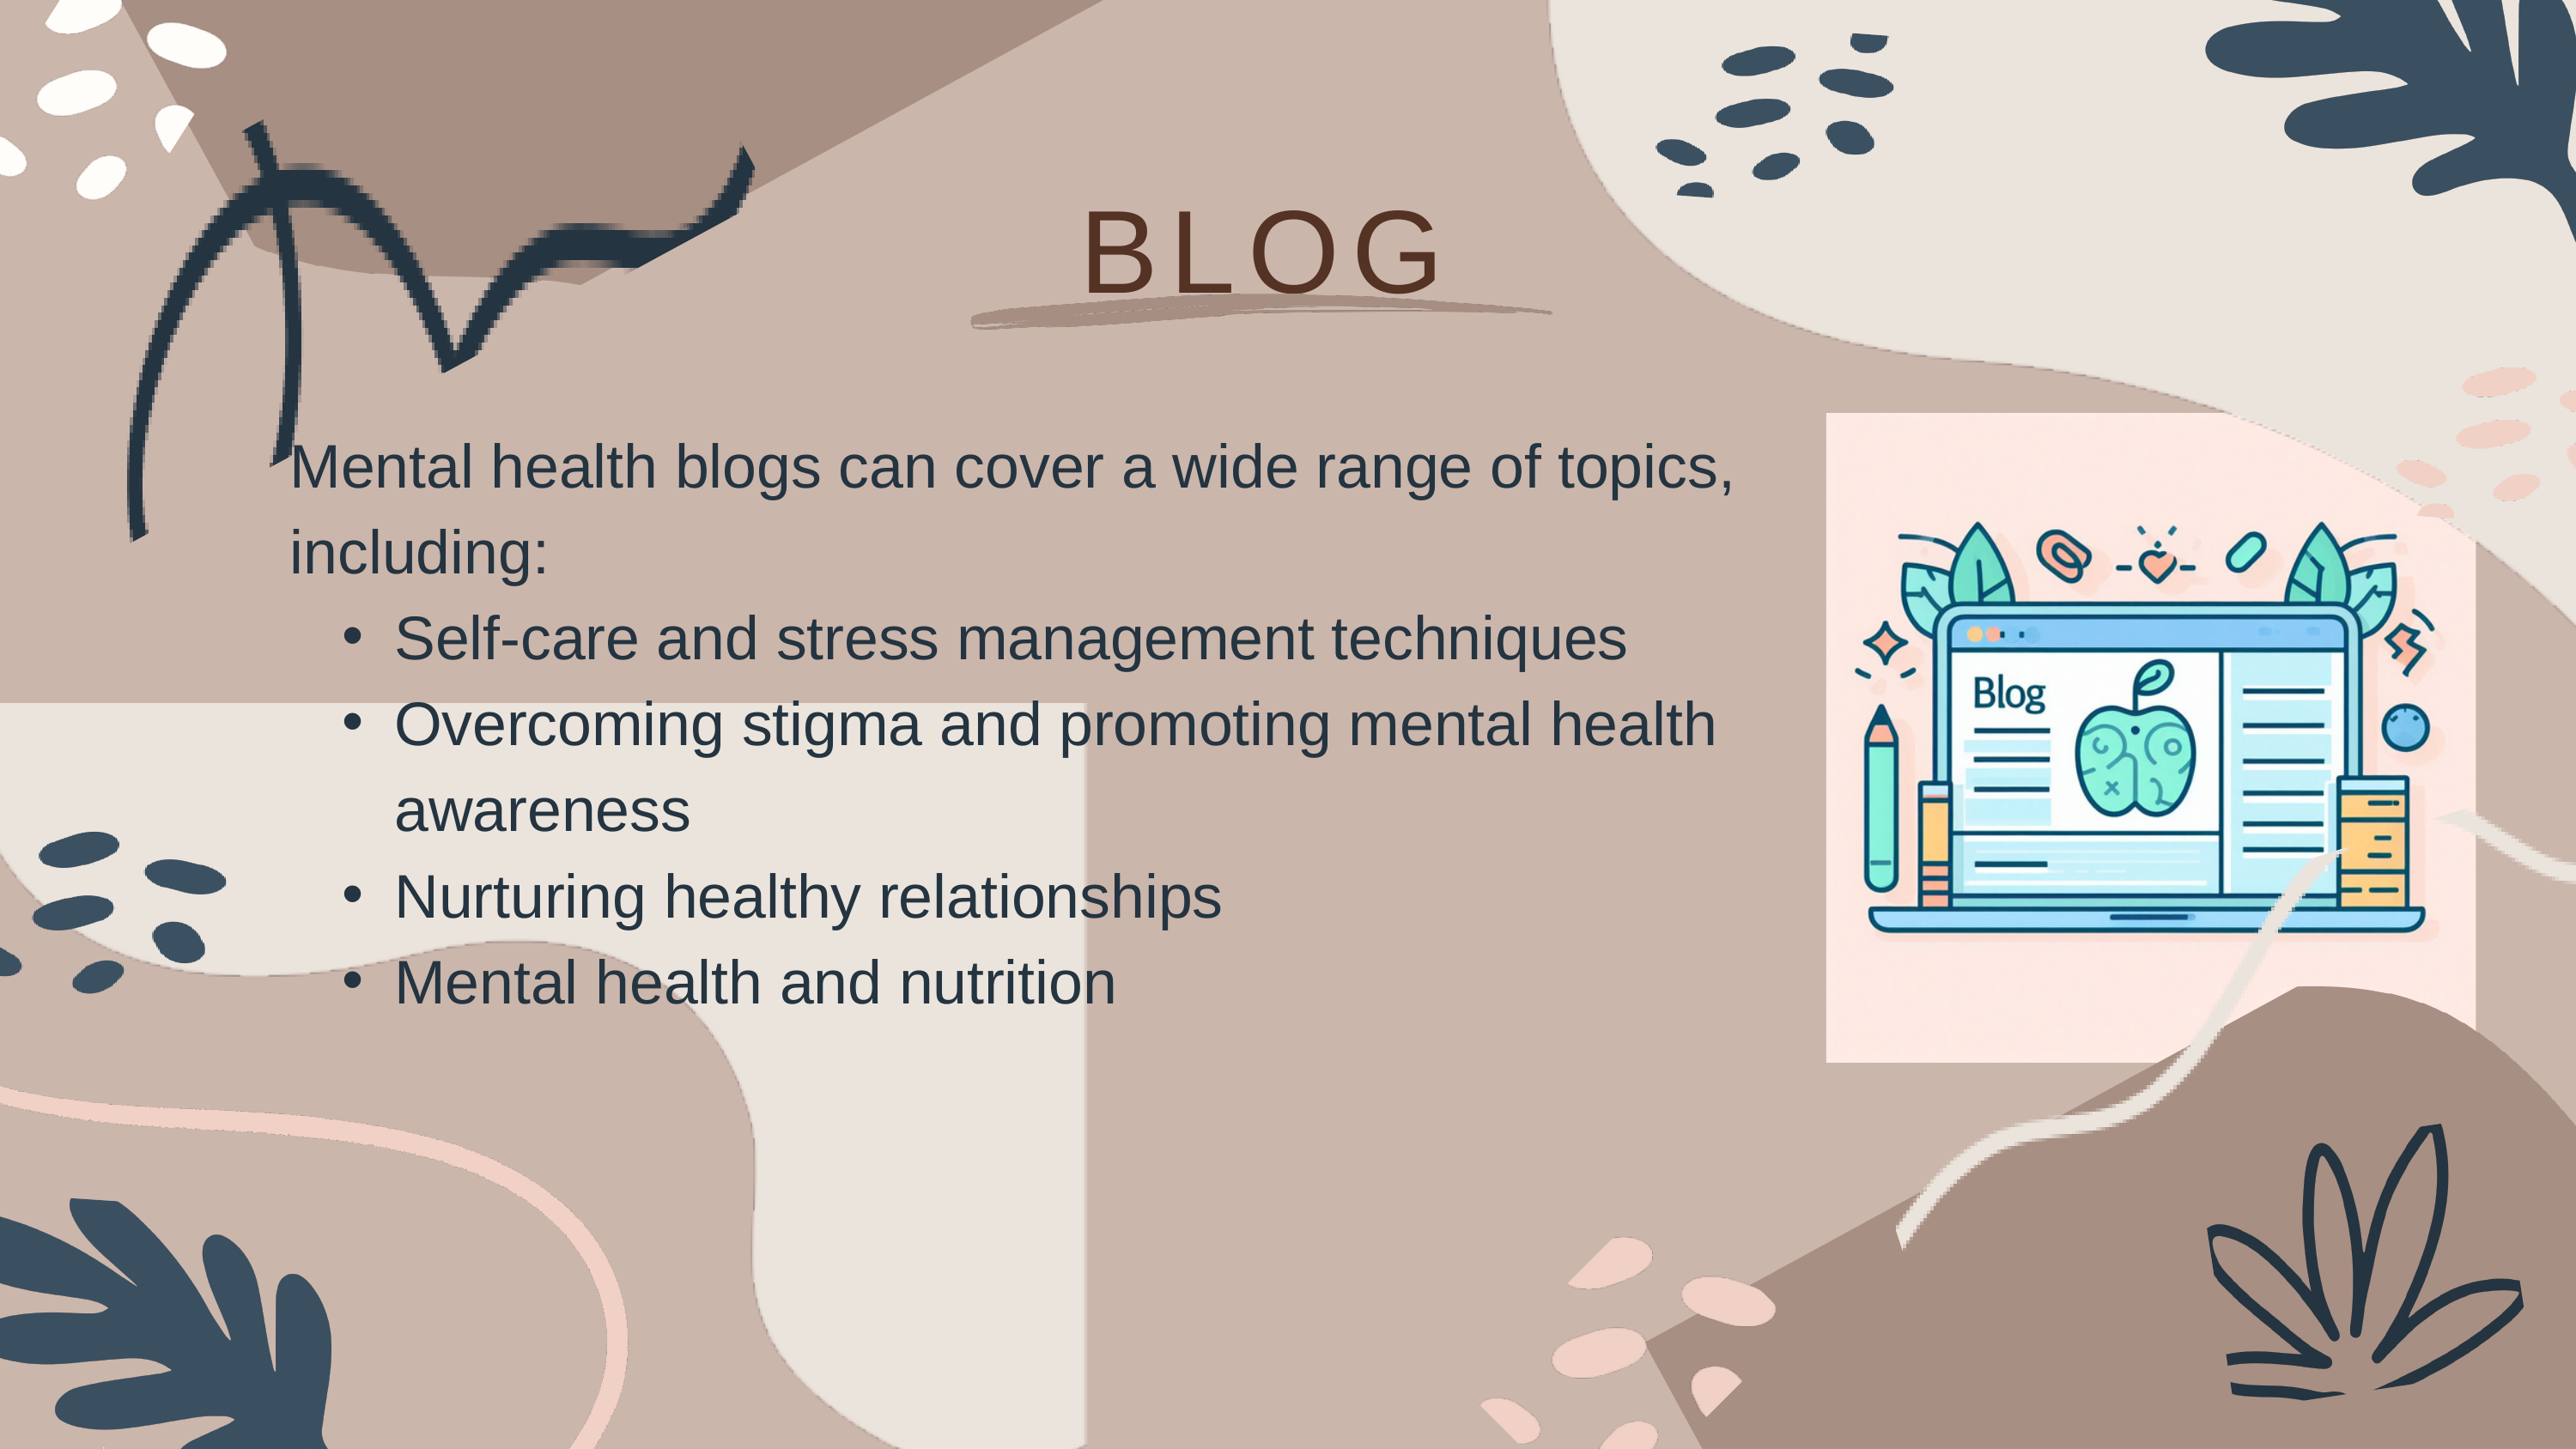

BLOG

Mental health blogs can cover a wide range of topics, including:
Self-care and stress management techniques
Overcoming stigma and promoting mental health awareness
Nurturing healthy relationships
Mental health and nutrition